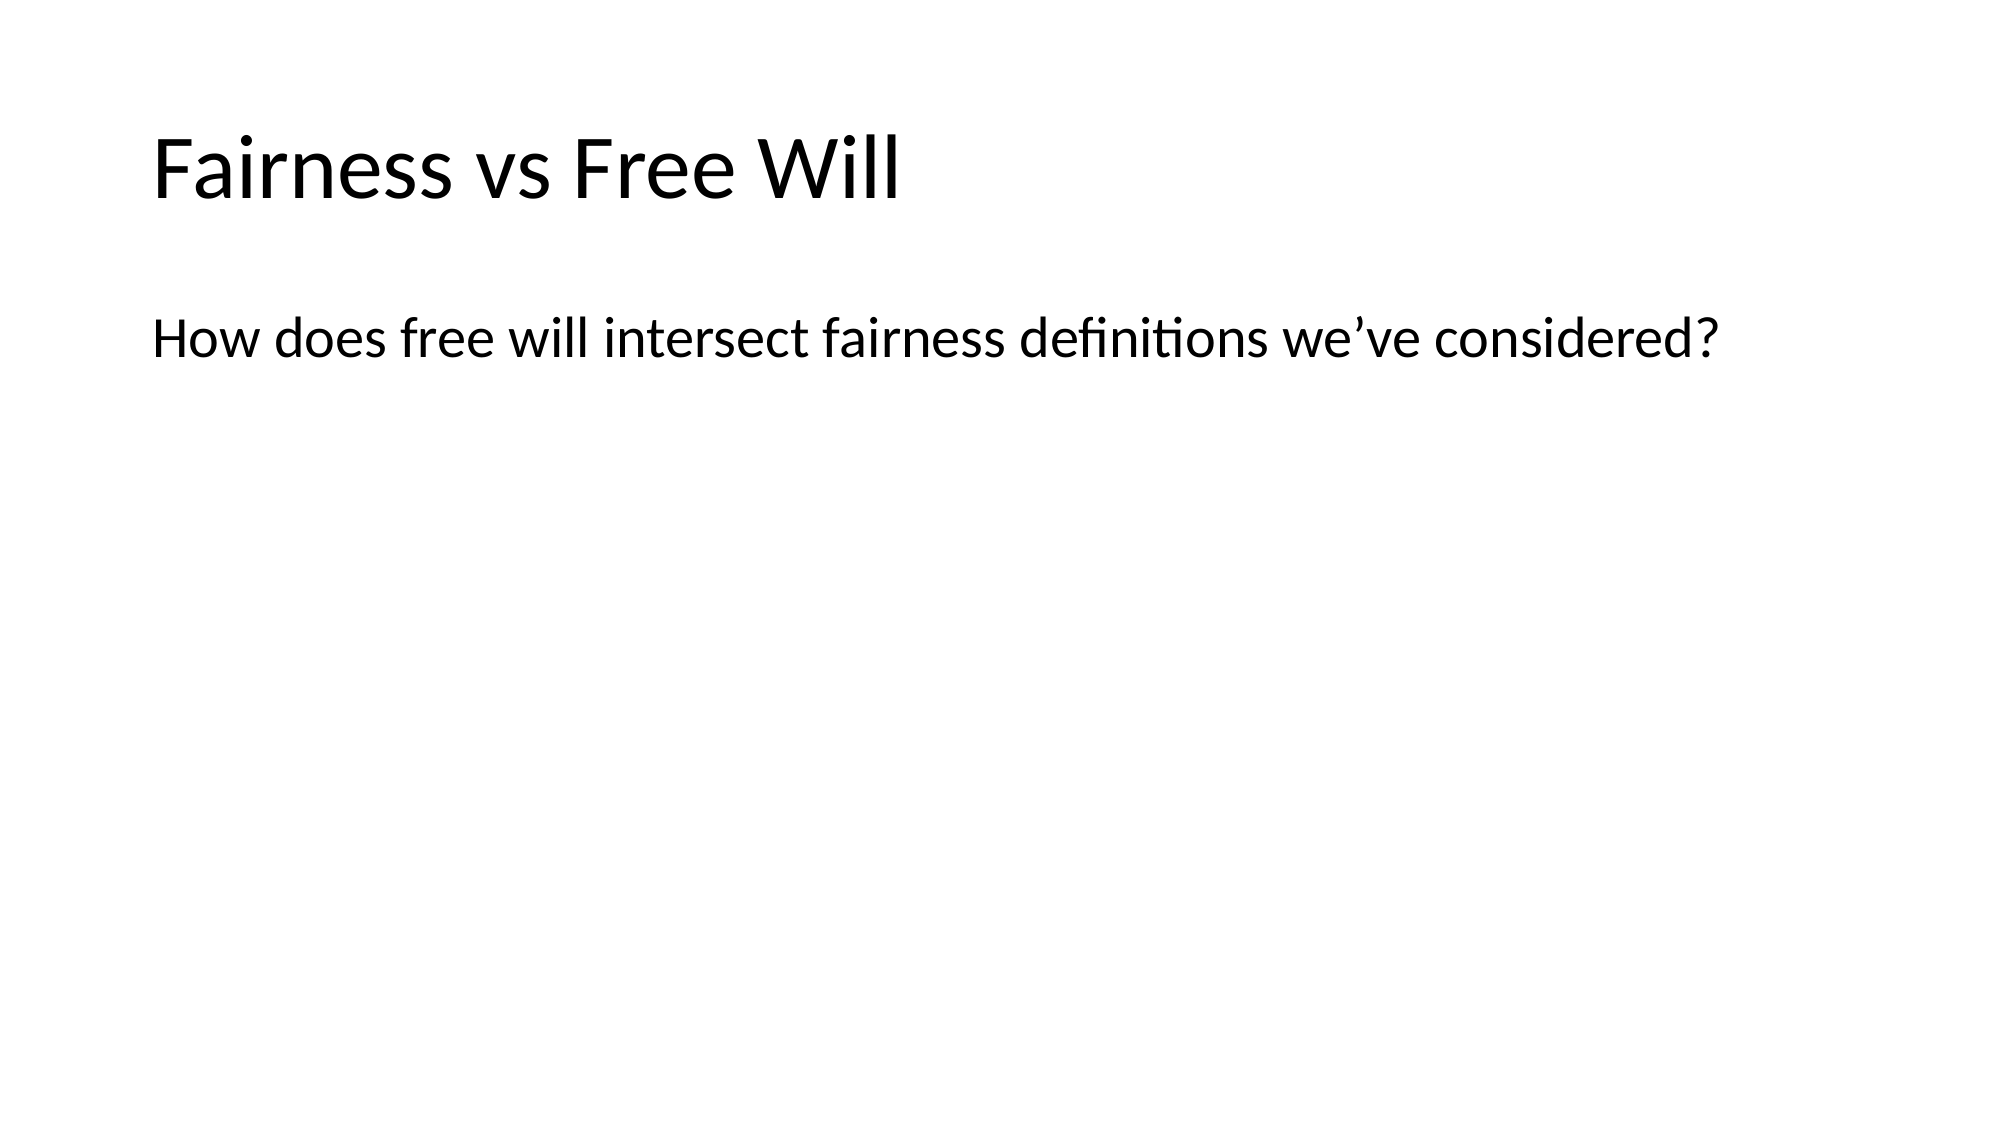

# Fairness vs Free Will
How does free will intersect fairness definitions we’ve considered?